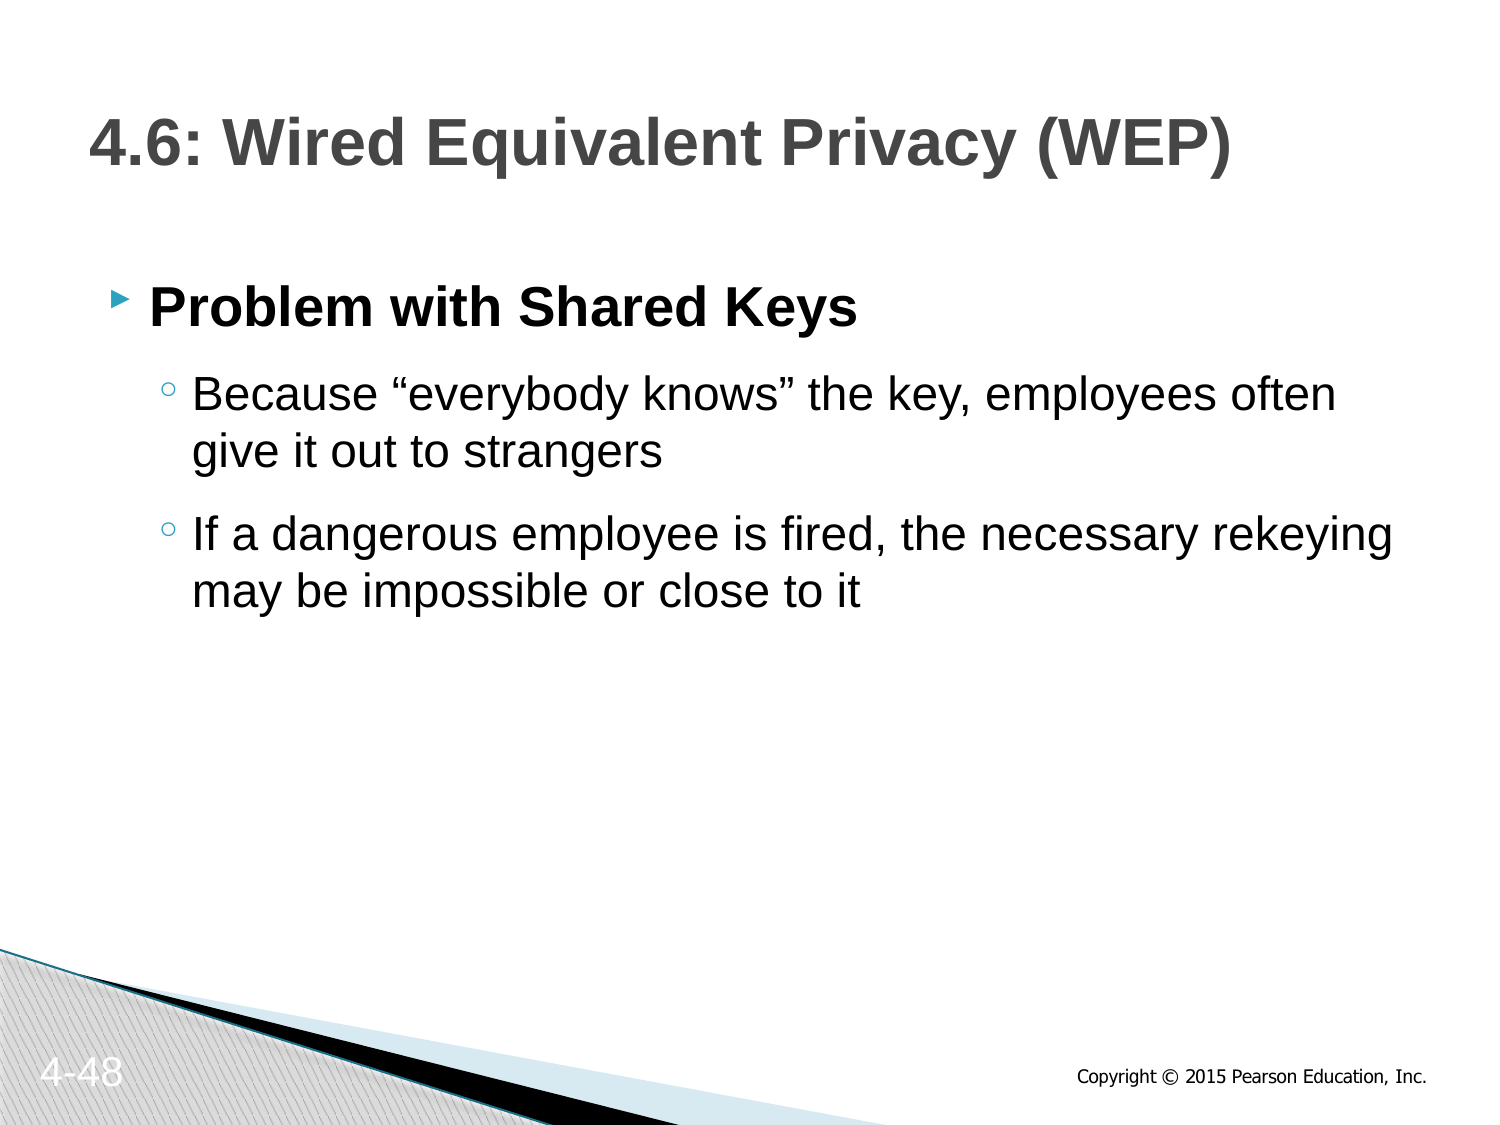

# 4.6: Wired Equivalent Privacy (WEP)
Problem with Shared Keys
Because “everybody knows” the key, employees often give it out to strangers
If a dangerous employee is fired, the necessary rekeying may be impossible or close to it

4-48